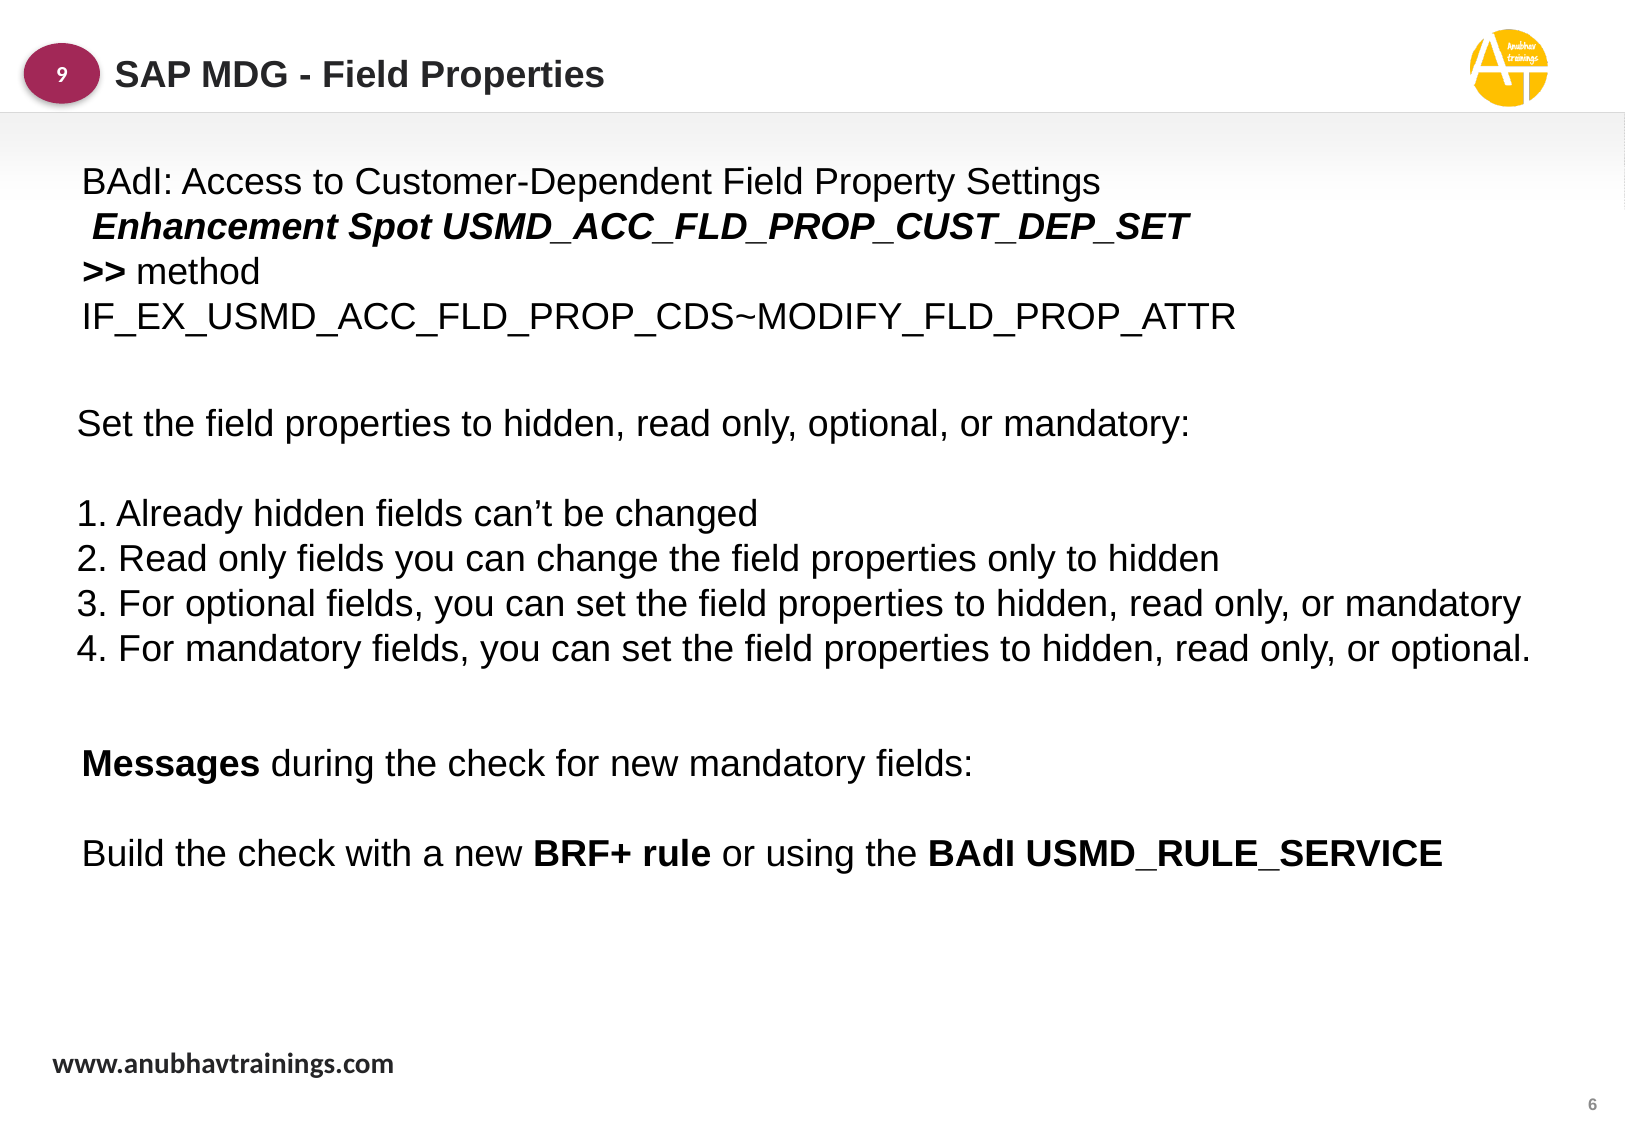

SAP MDG - Field Properties
9
BAdI: Access to Customer-Dependent Field Property Settings
 Enhancement Spot USMD_ACC_FLD_PROP_CUST_DEP_SET
>> method IF_EX_USMD_ACC_FLD_PROP_CDS~MODIFY_FLD_PROP_ATTR
Set the field properties to hidden, read only, optional, or mandatory:

1. Already hidden fields can’t be changed
2. Read only fields you can change the field properties only to hidden
3. For optional fields, you can set the field properties to hidden, read only, or mandatory
4. For mandatory fields, you can set the field properties to hidden, read only, or optional.
Messages during the check for new mandatory fields:

Build the check with a new BRF+ rule or using the BAdI USMD_RULE_SERVICE